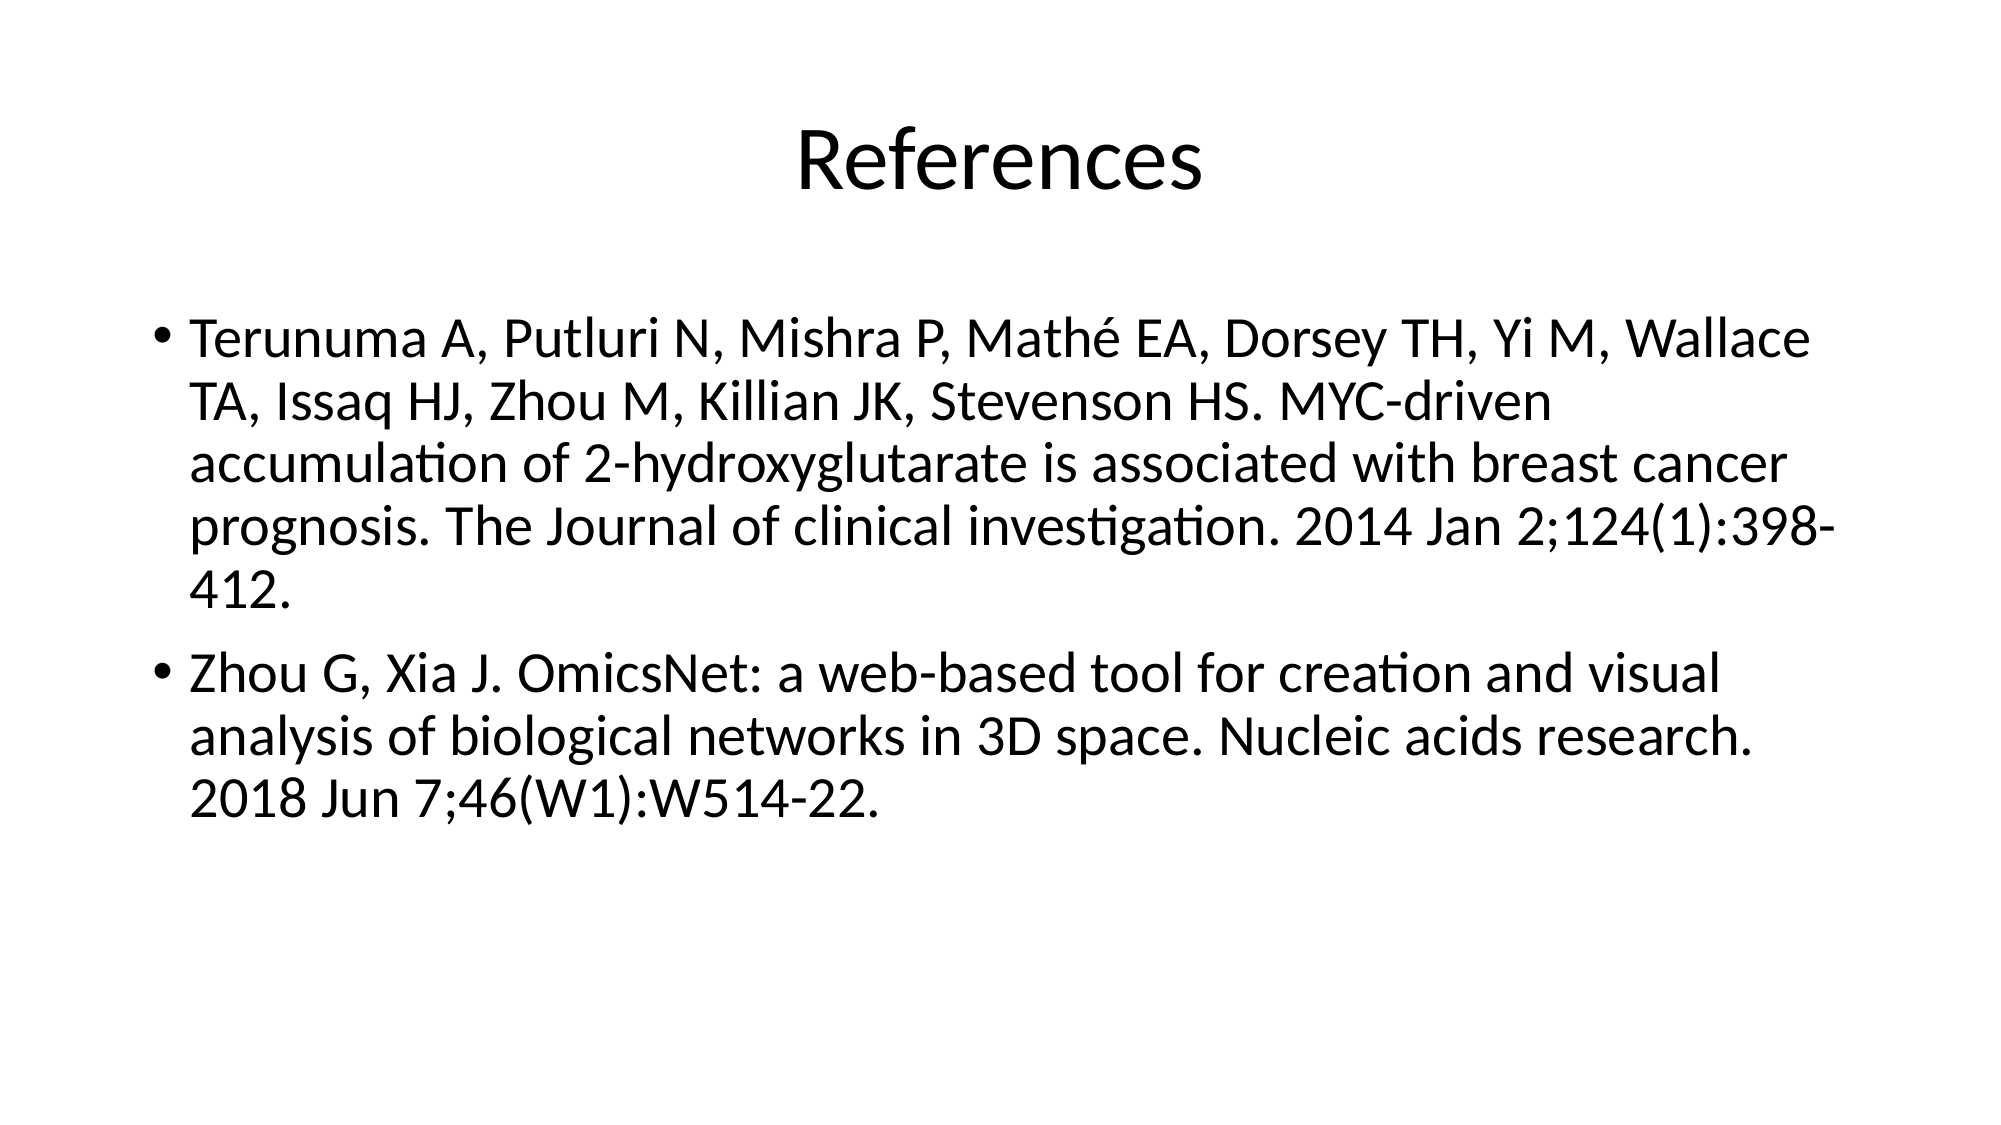

# References
Terunuma A, Putluri N, Mishra P, Mathé EA, Dorsey TH, Yi M, Wallace TA, Issaq HJ, Zhou M, Killian JK, Stevenson HS. MYC-driven accumulation of 2-hydroxyglutarate is associated with breast cancer prognosis. The Journal of clinical investigation. 2014 Jan 2;124(1):398-412.
Zhou G, Xia J. OmicsNet: a web-based tool for creation and visual analysis of biological networks in 3D space. Nucleic acids research. 2018 Jun 7;46(W1):W514-22.